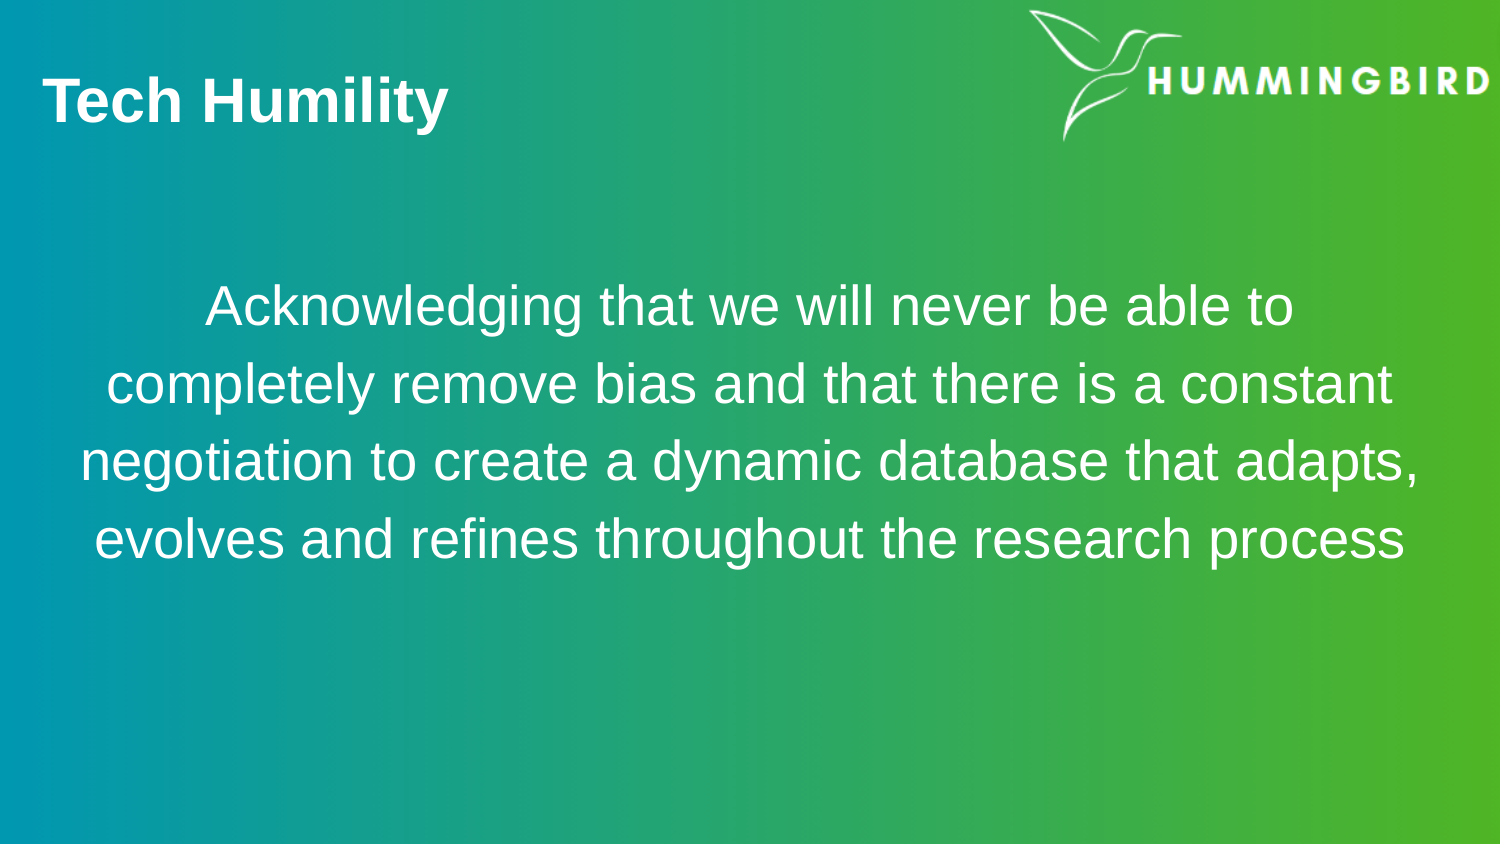

# Tech Humility
Acknowledging that we will never be able to completely remove bias and that there is a constant negotiation to create a dynamic database that adapts, evolves and refines throughout the research process